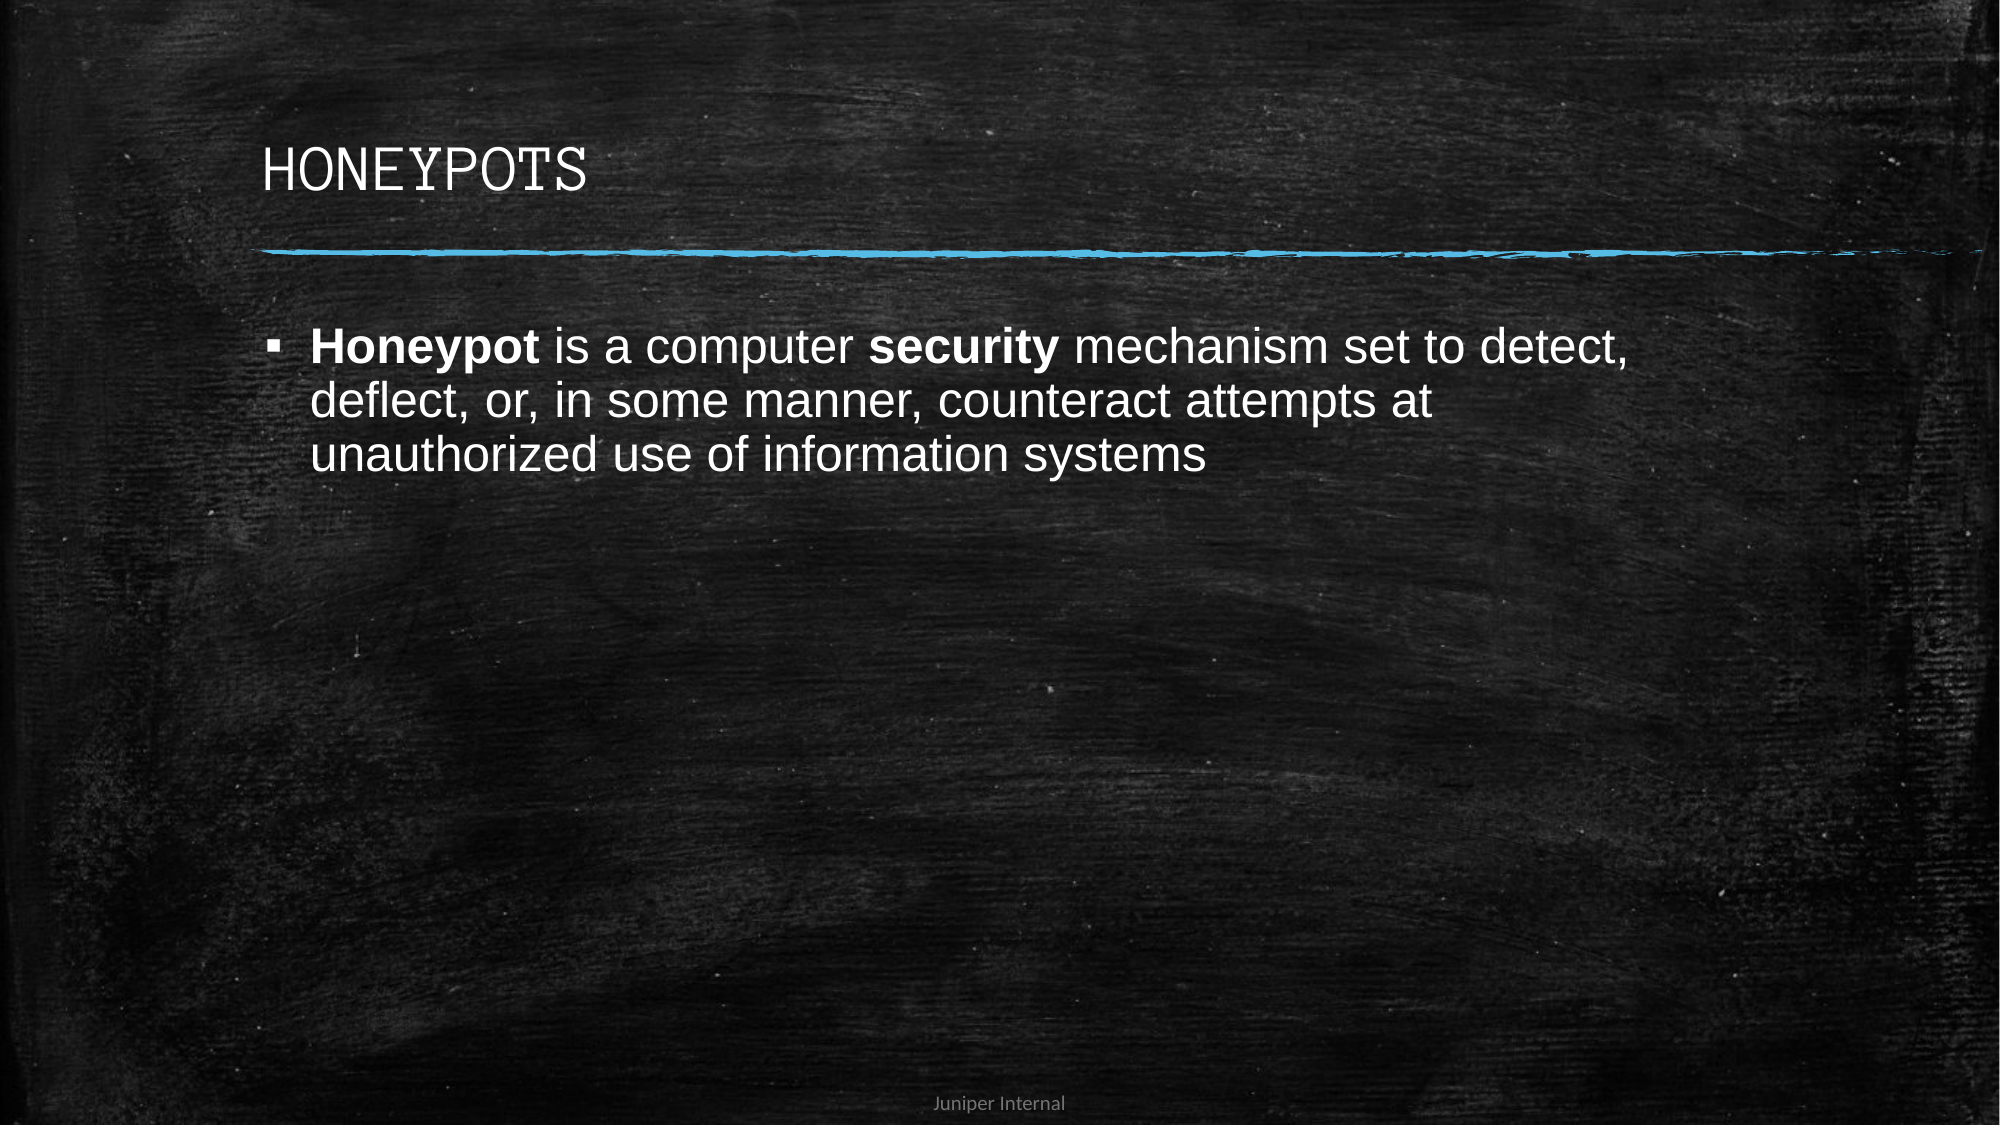

# HONEYPOTS
Honeypot is a computer security mechanism set to detect, deflect, or, in some manner, counteract attempts at unauthorized use of information systems